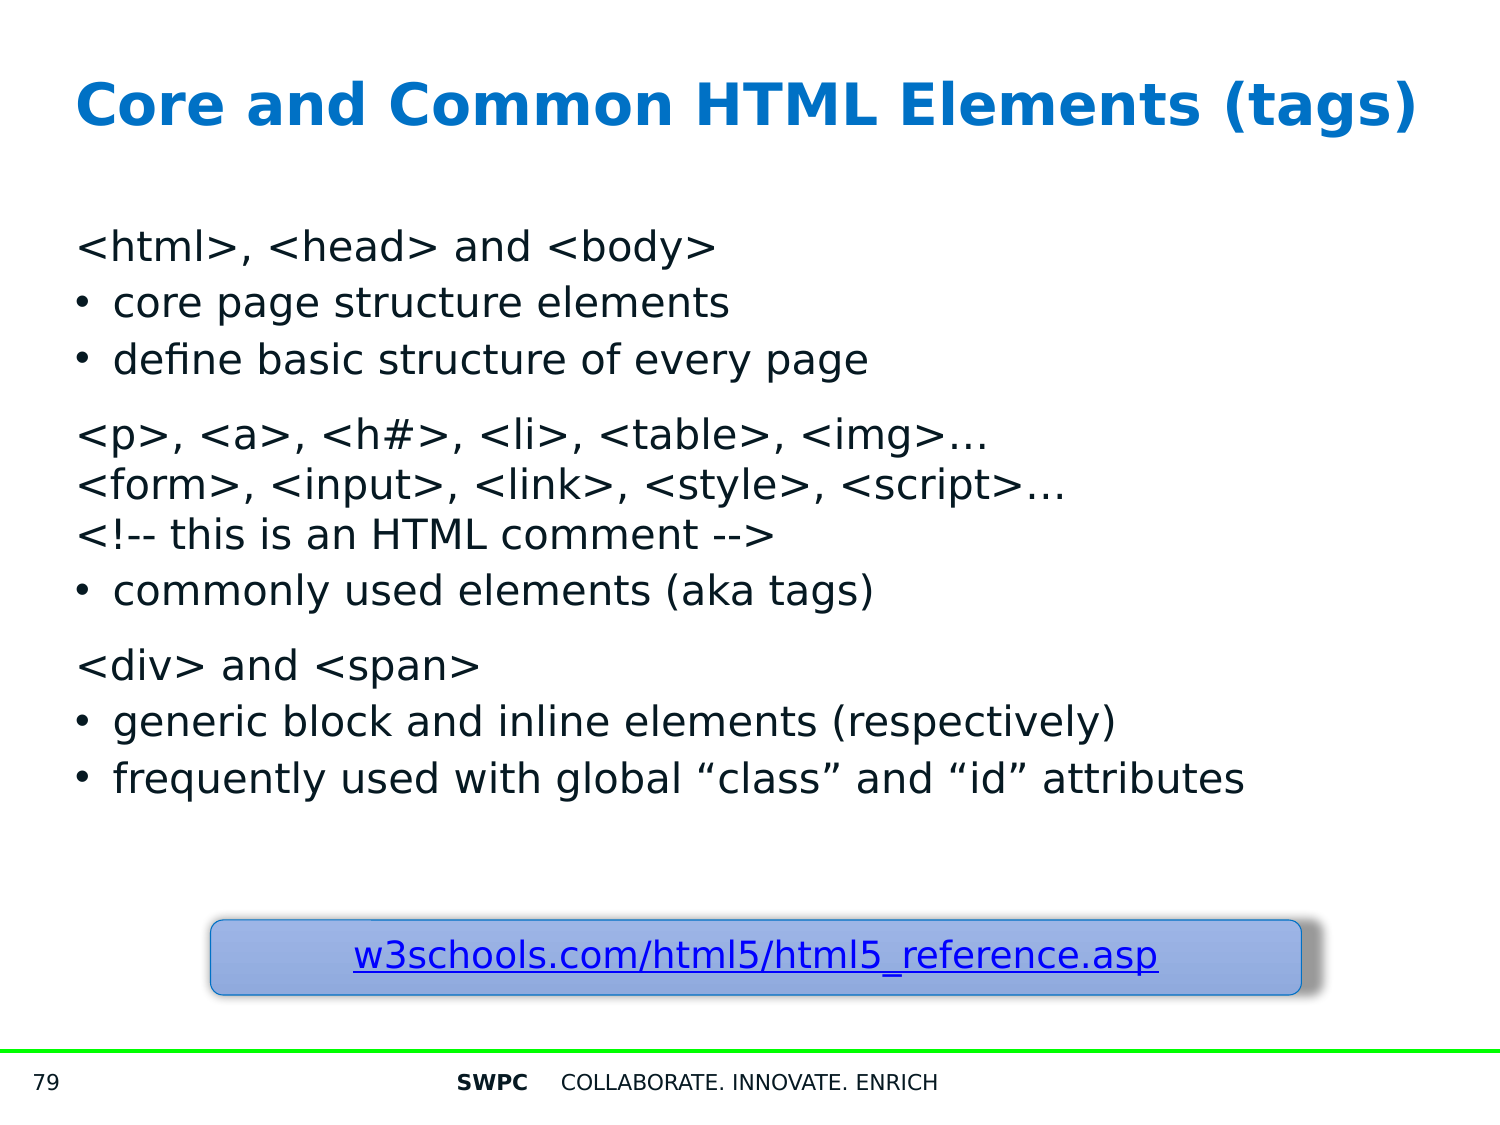

# Core and Common HTML Elements (tags)
<html>, <head> and <body>
core page structure elements
define basic structure of every page
<p>, <a>, <h#>, <li>, <table>, <img>…
<form>, <input>, <link>, <style>, <script>…
<!-- this is an HTML comment -->
commonly used elements (aka tags)
<div> and <span>
generic block and inline elements (respectively)
frequently used with global “class” and “id” attributes
w3schools.com/html5/html5_reference.asp
SWPC
COLLABORATE. INNOVATE. ENRICH
79